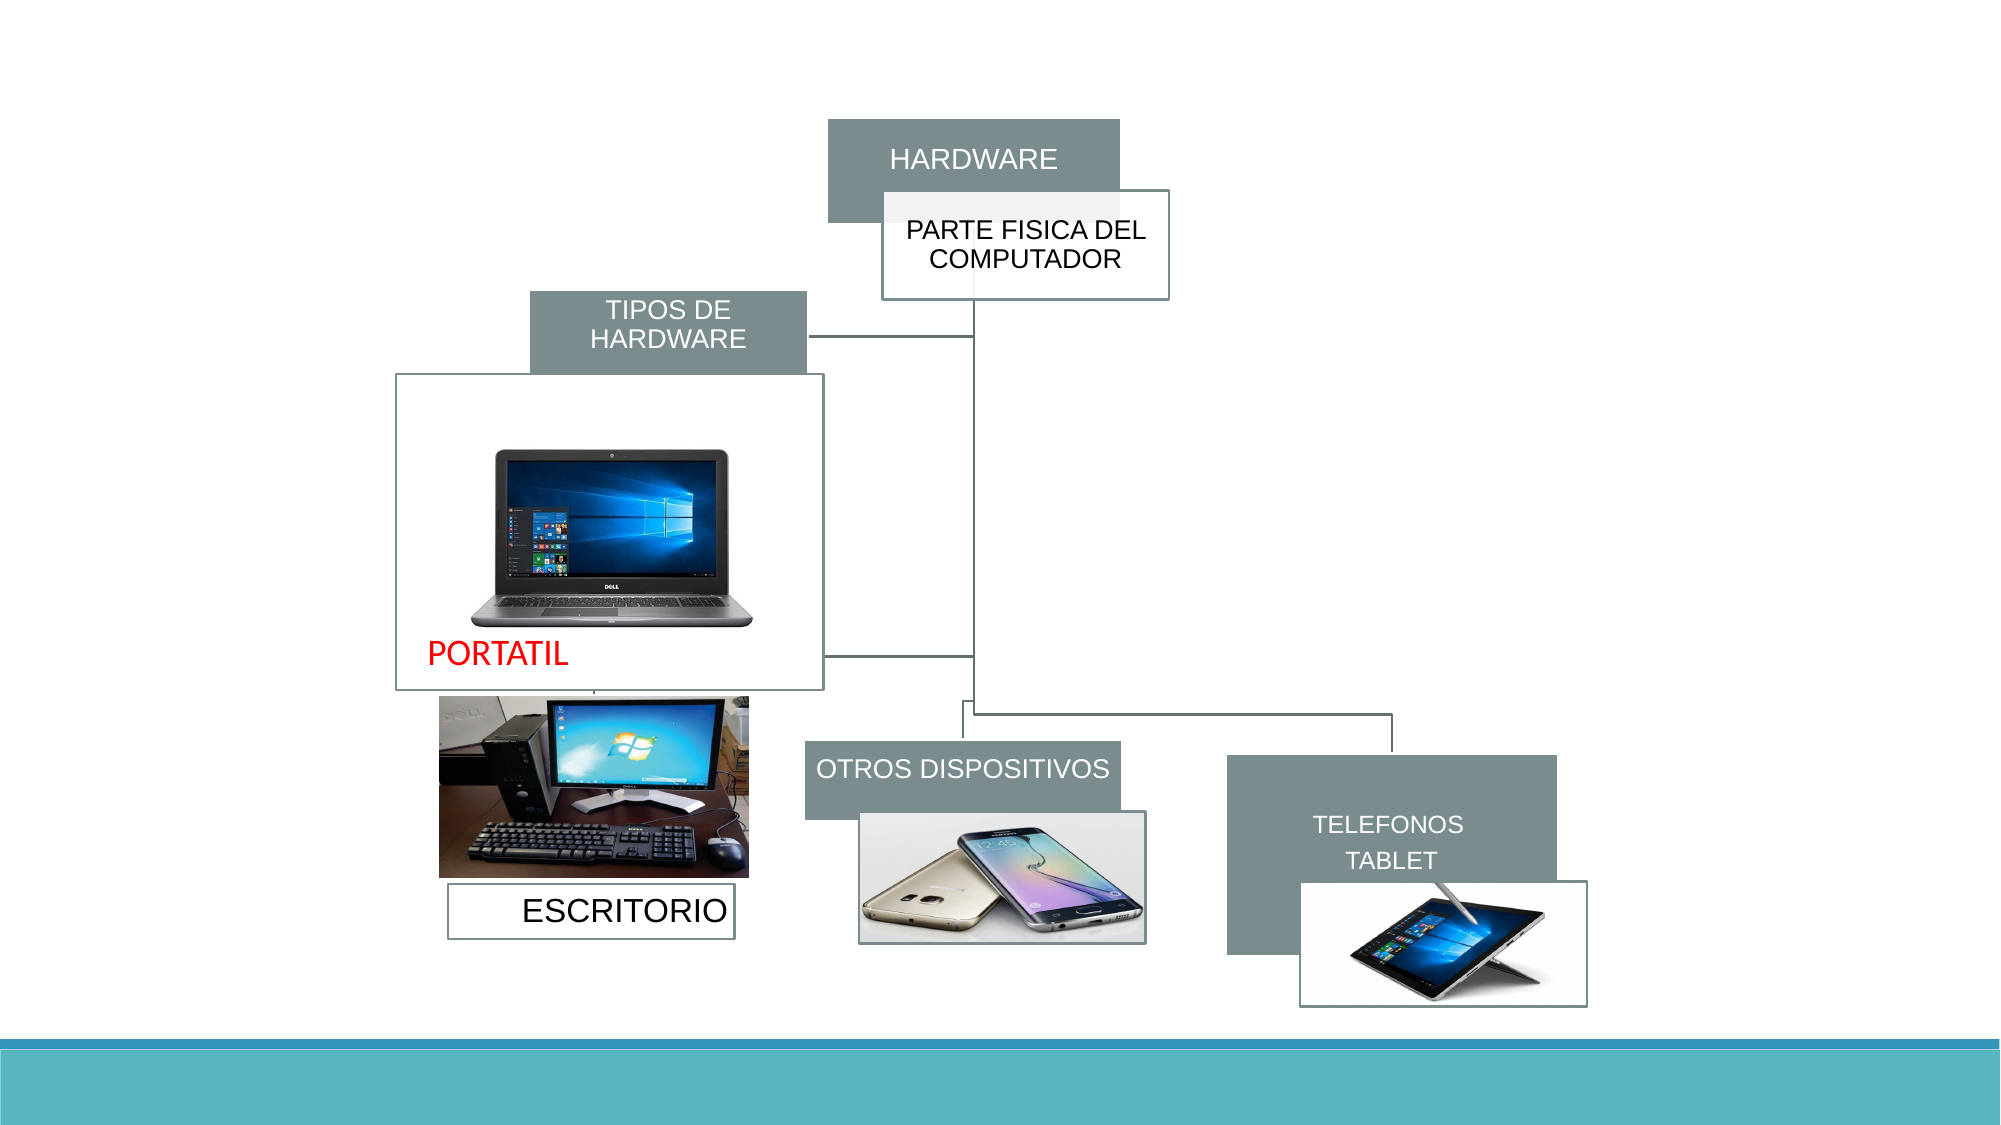

HARDWARE
PARTE FISICA DEL COMPUTADOR

ESCRITORIO
OTROS DISPOSITIVOS

TELEFONOS
TABLET

TIPOS DE HARDWARE

PORTATIL